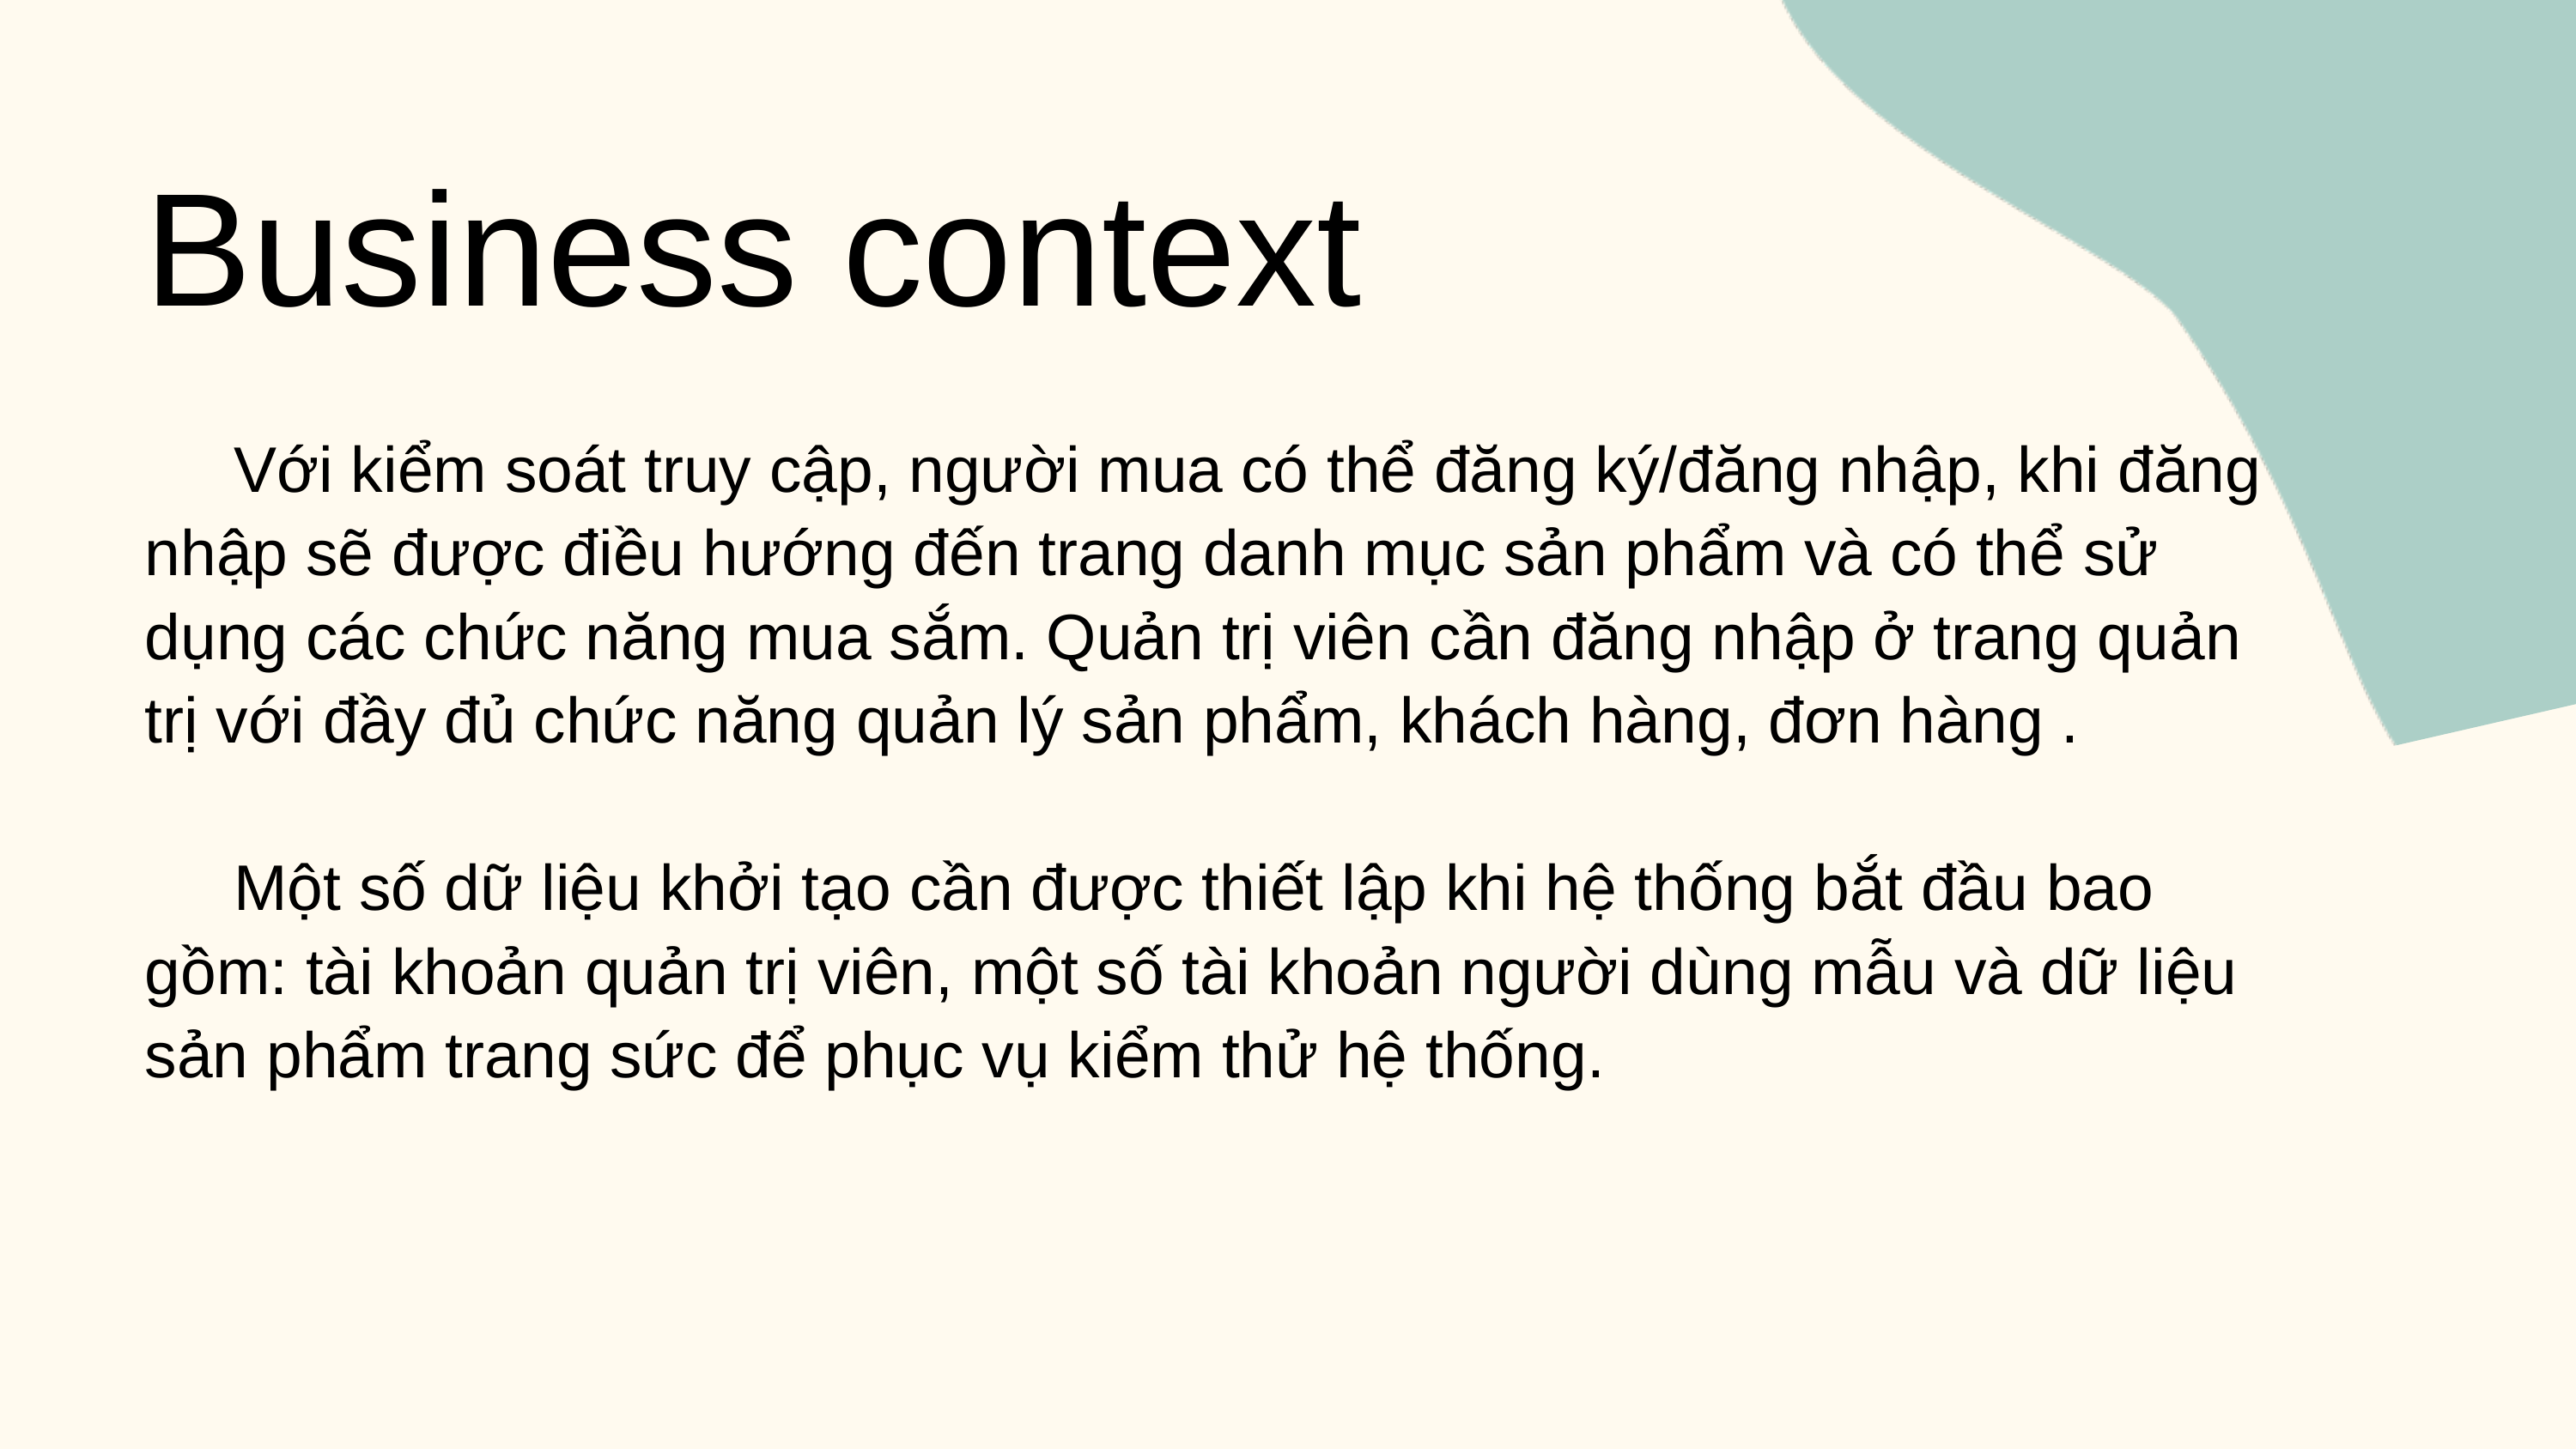

Business context
     Với kiểm soát truy cập, người mua có thể đăng ký/đăng nhập, khi đăng nhập sẽ được điều hướng đến trang danh mục sản phẩm và có thể sử dụng các chức năng mua sắm. Quản trị viên cần đăng nhập ở trang quản trị với đầy đủ chức năng quản lý sản phẩm, khách hàng, đơn hàng .

     Một số dữ liệu khởi tạo cần được thiết lập khi hệ thống bắt đầu bao gồm: tài khoản quản trị viên, một số tài khoản người dùng mẫu và dữ liệu sản phẩm trang sức để phục vụ kiểm thử hệ thống.